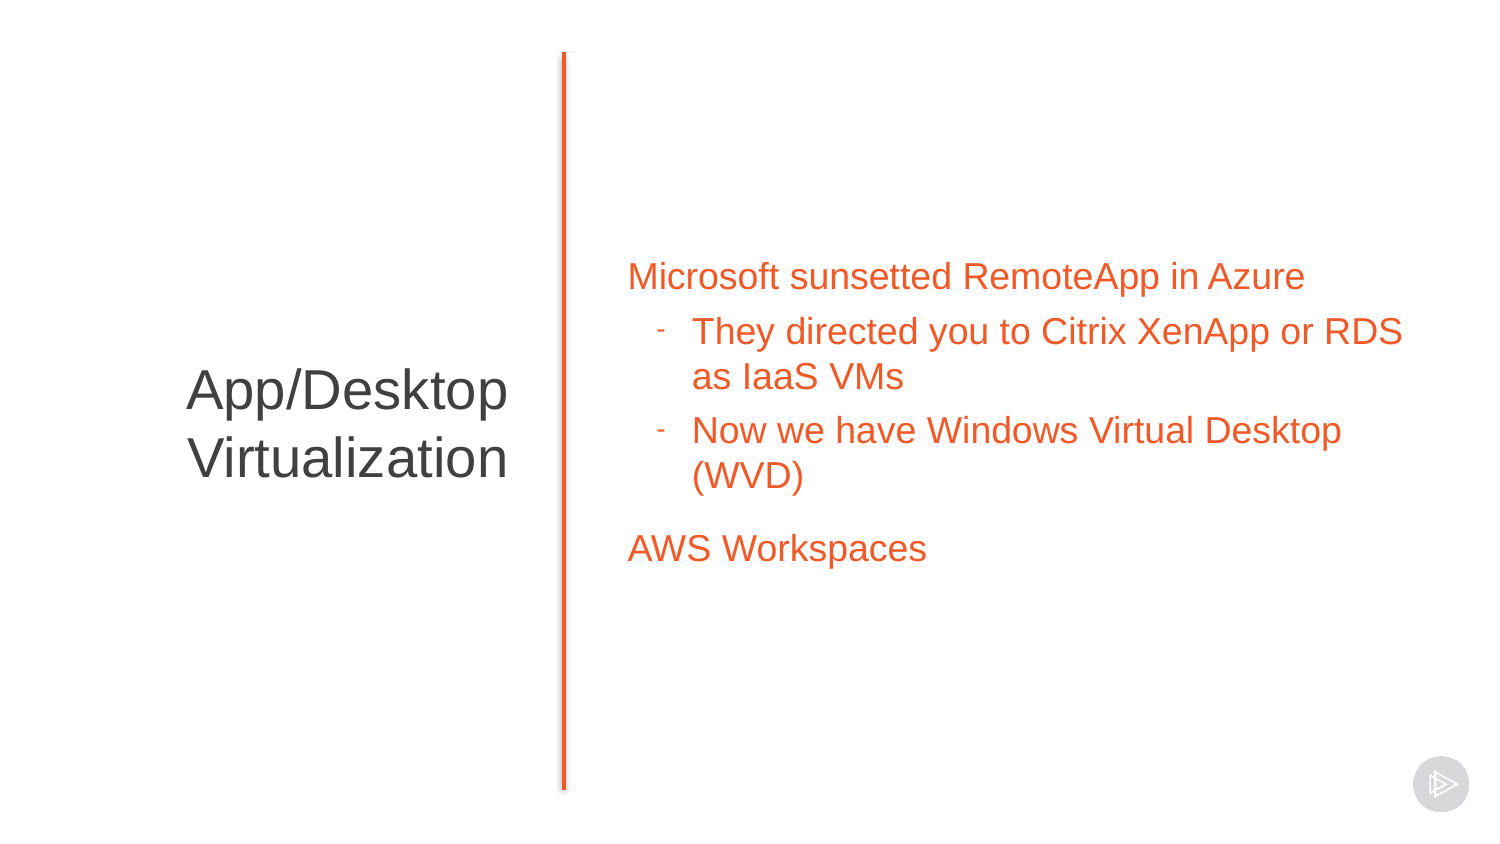

Microsoft sunsetted RemoteApp in Azure
They directed you to Citrix XenApp or RDS as IaaS VMs
Now we have Windows Virtual Desktop (WVD)
AWS Workspaces
App/Desktop Virtualization